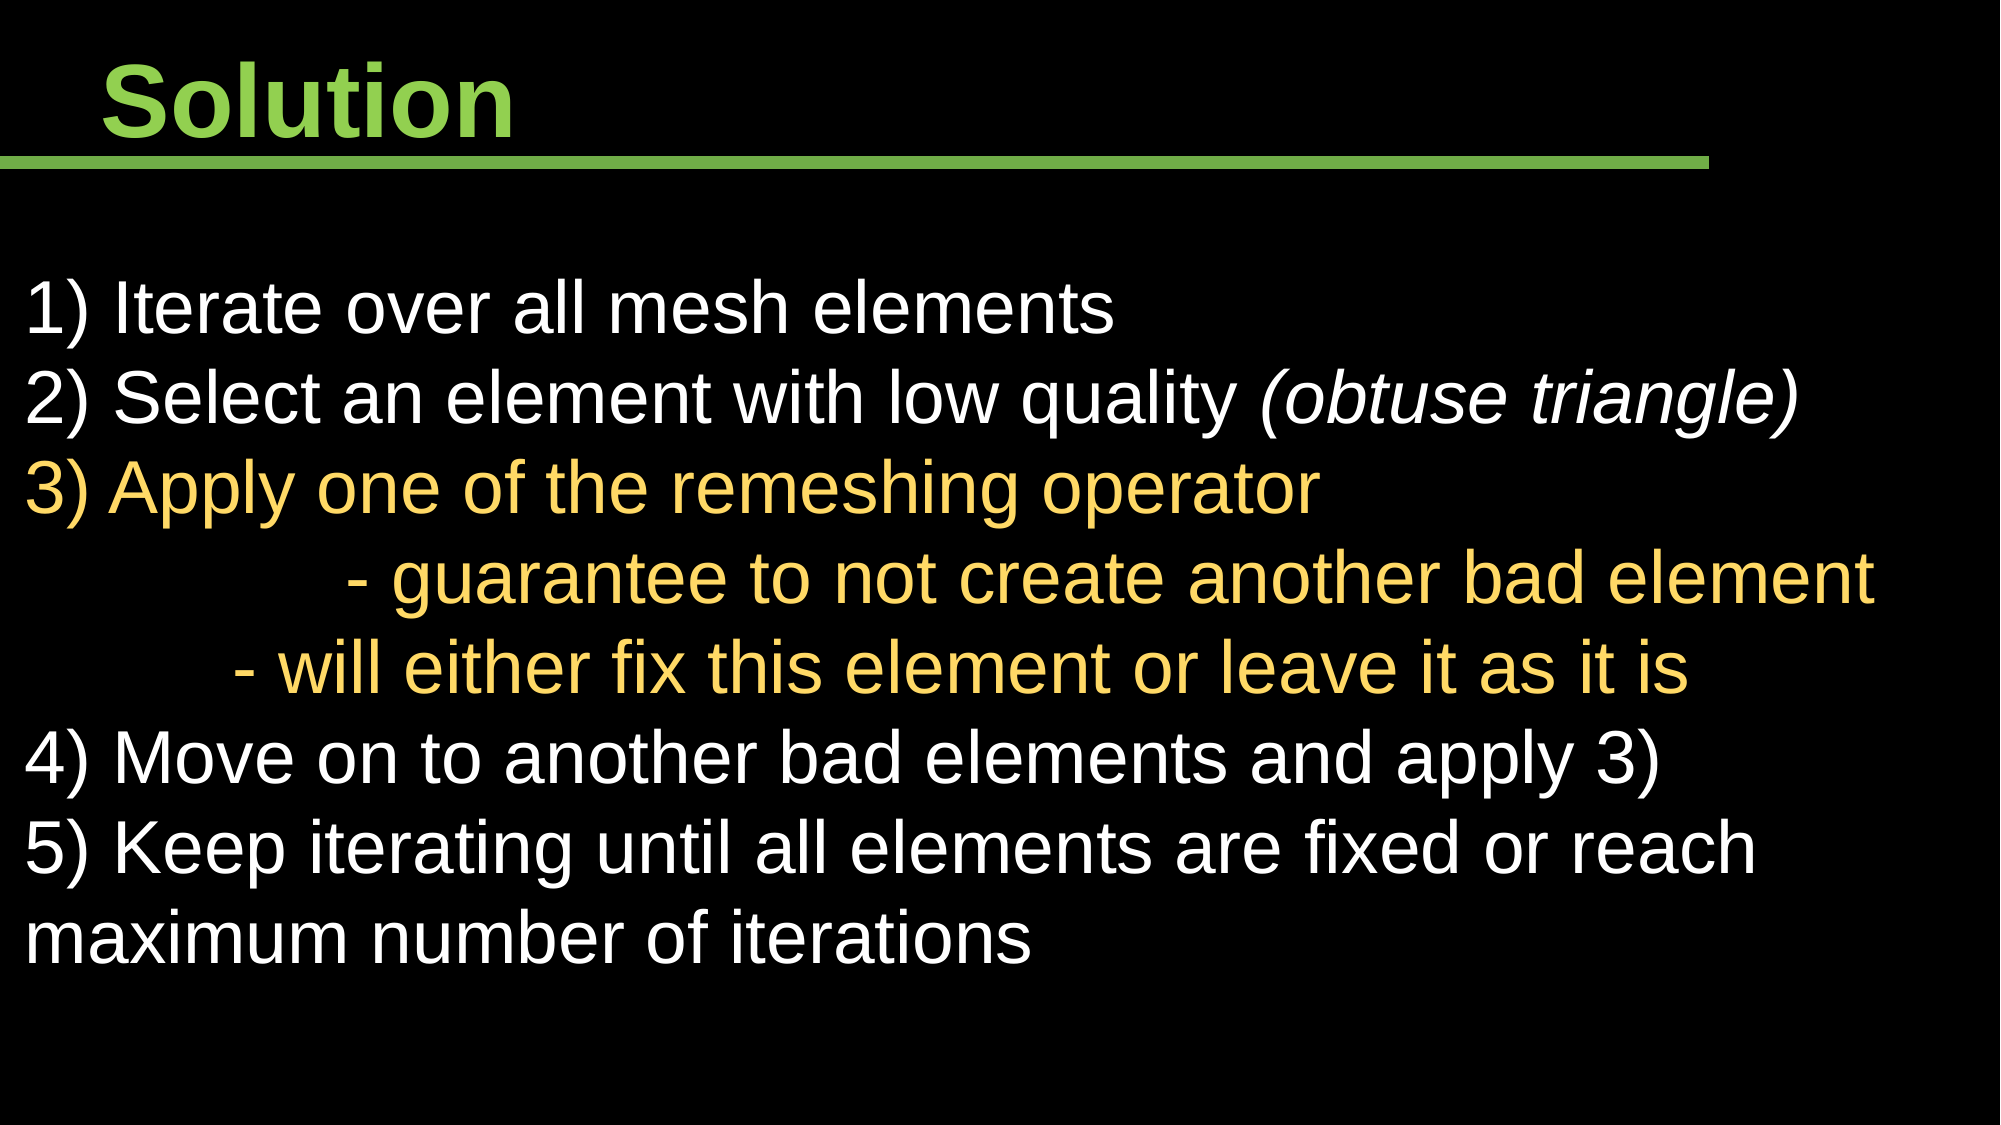

Solution
1) Iterate over all mesh elements
2) Select an element with low quality (obtuse triangle)
3) Apply one of the remeshing operator
		 - guarantee to not create another bad element
          - will either fix this element or leave it as it is
4) Move on to another bad elements and apply 3)
5) Keep iterating until all elements are fixed or reach maximum number of iterations